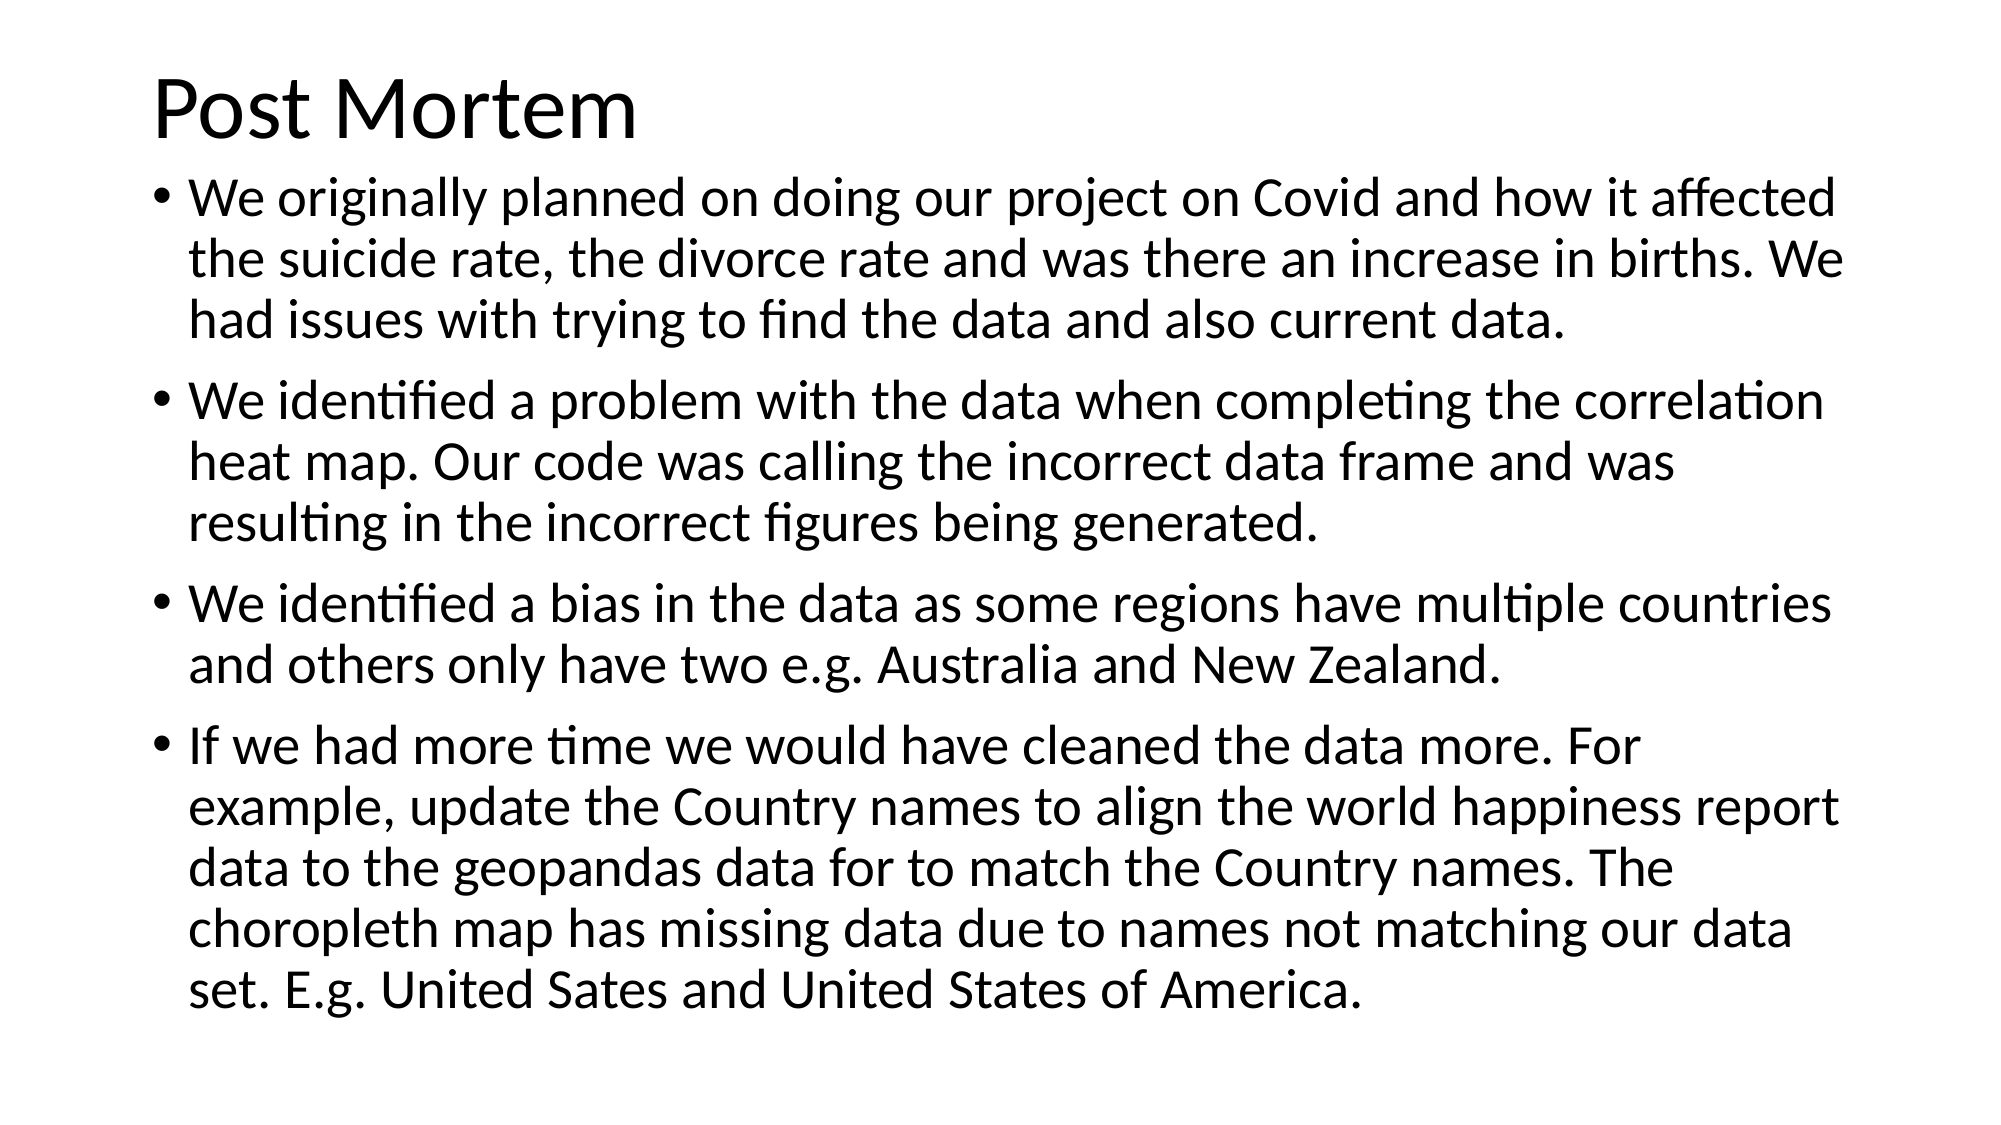

Post Mortem
We originally planned on doing our project on Covid and how it affected the suicide rate, the divorce rate and was there an increase in births. We had issues with trying to find the data and also current data.
We identified a problem with the data when completing the correlation heat map. Our code was calling the incorrect data frame and was resulting in the incorrect figures being generated.
We identified a bias in the data as some regions have multiple countries and others only have two e.g. Australia and New Zealand.
If we had more time we would have cleaned the data more. For example, update the Country names to align the world happiness report data to the geopandas data for to match the Country names. The choropleth map has missing data due to names not matching our data set. E.g. United Sates and United States of America.